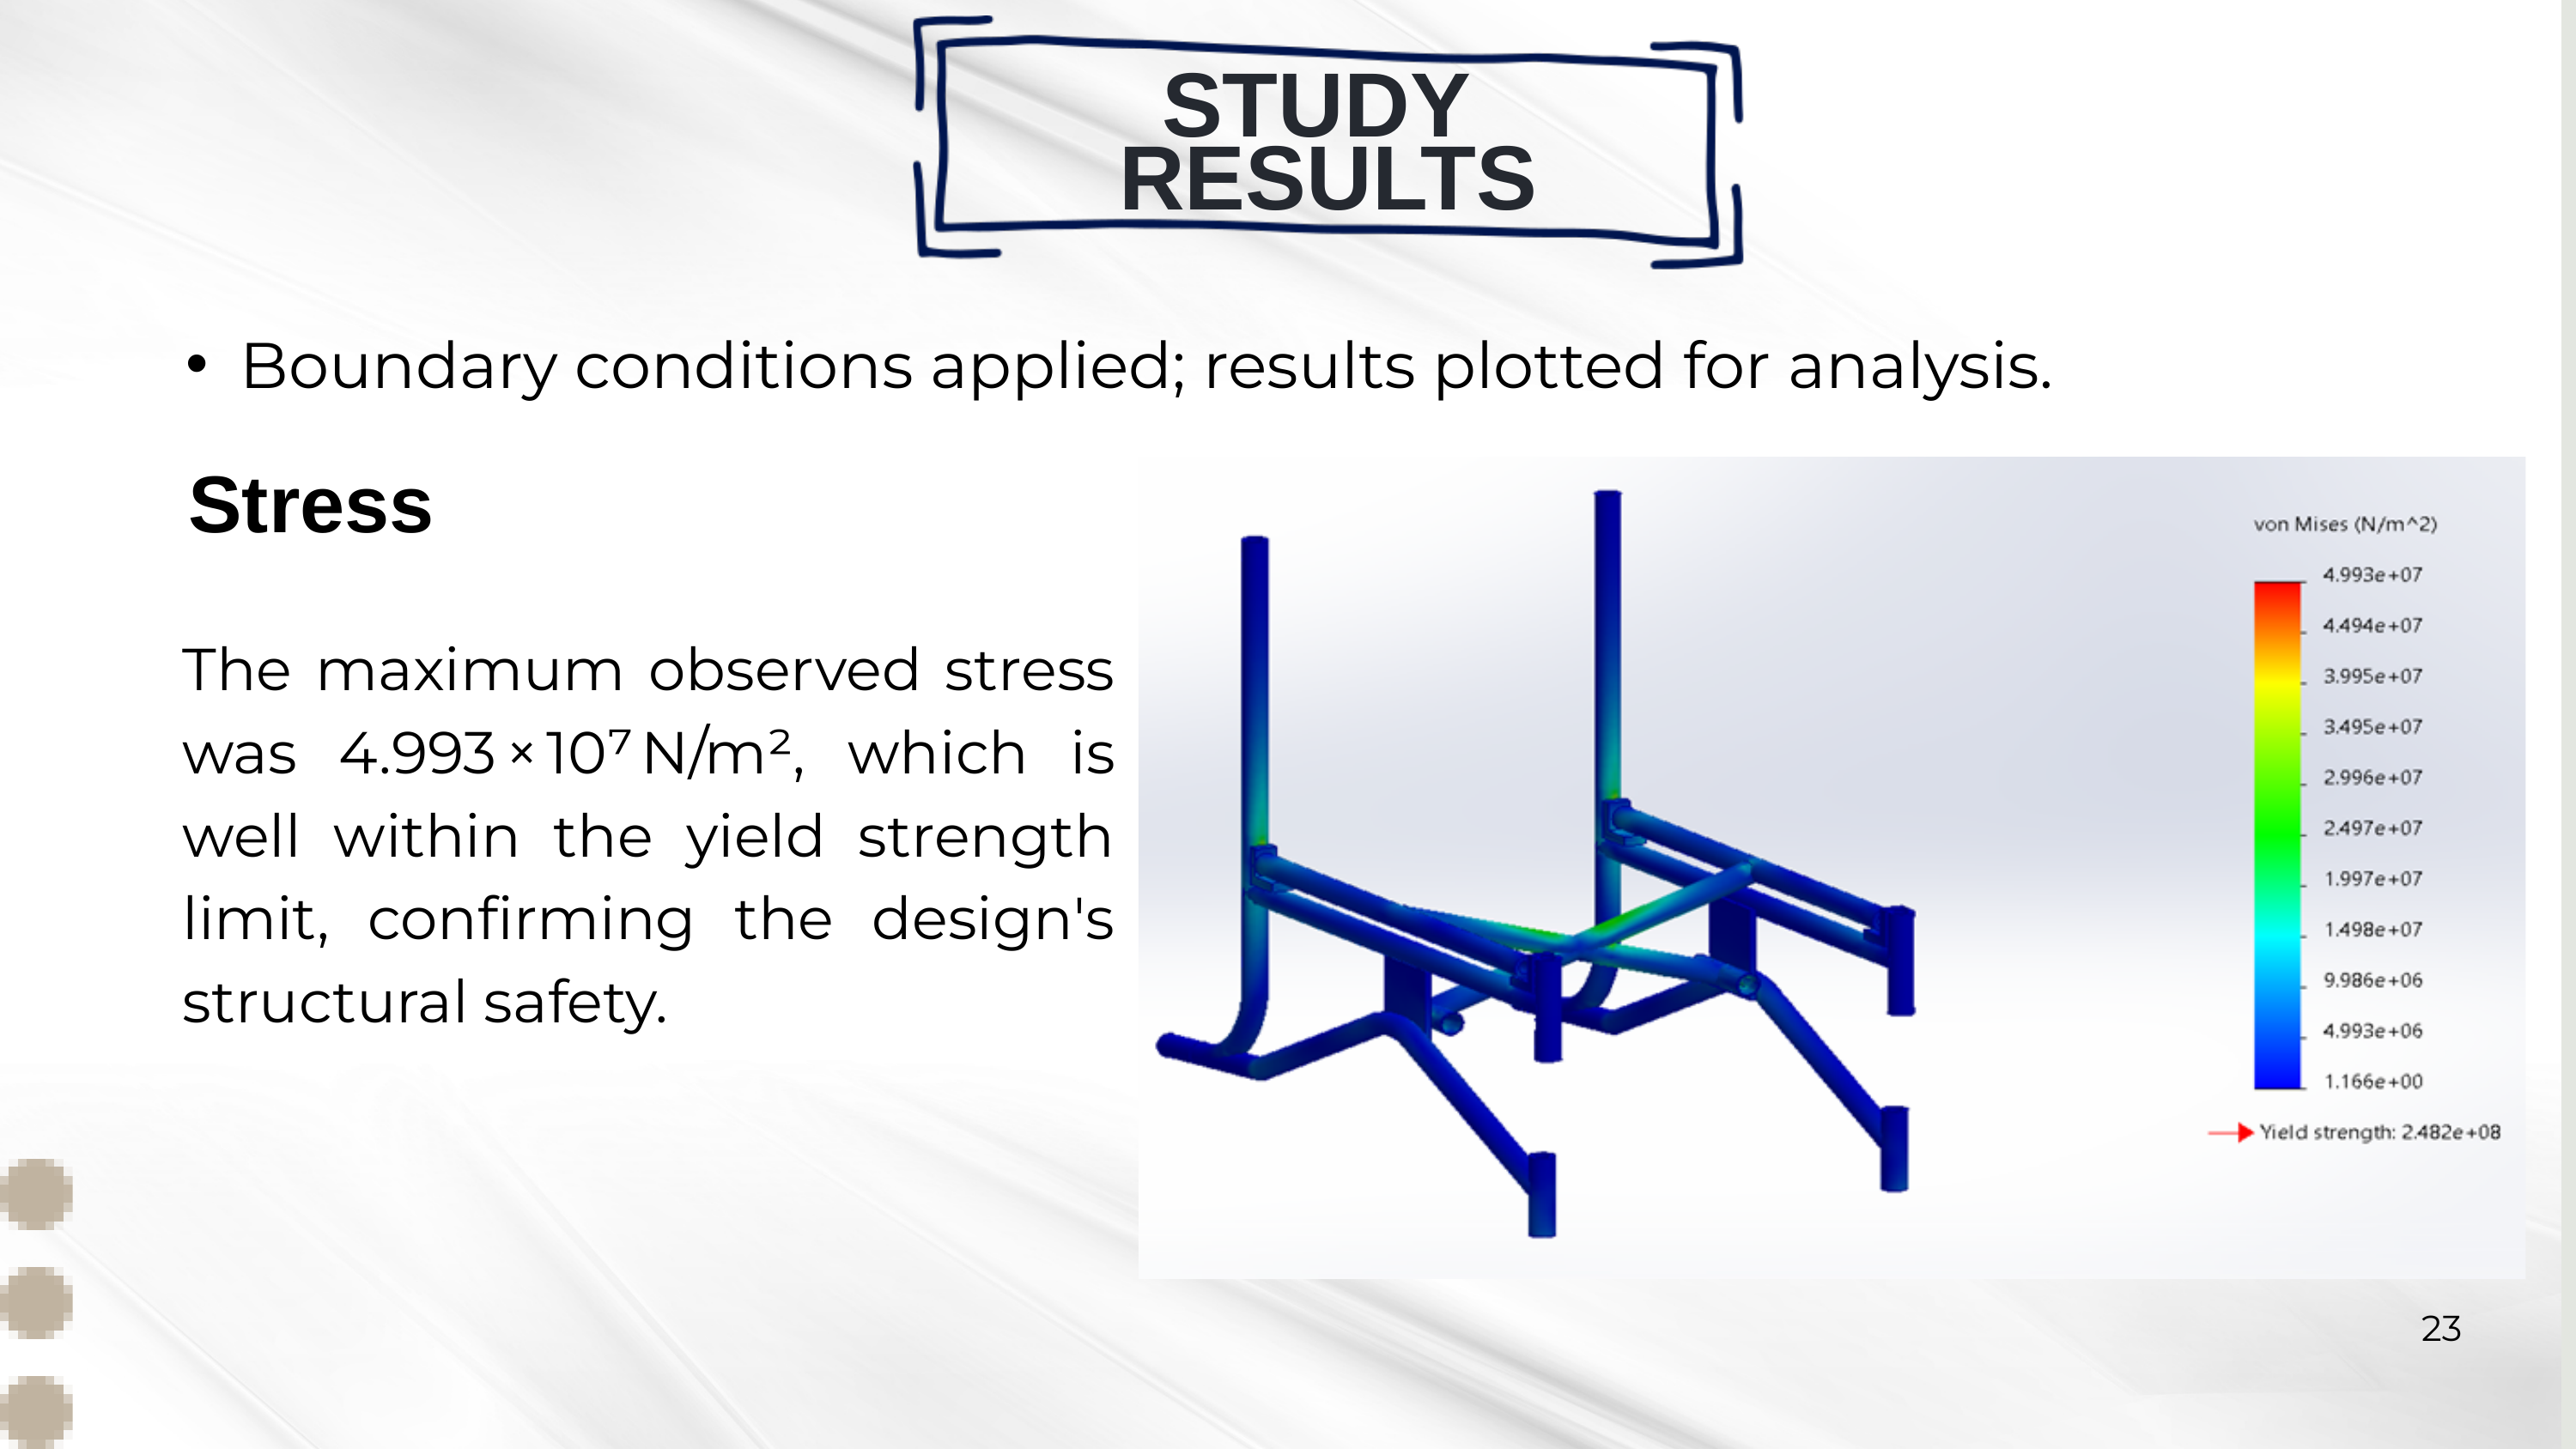

STUDY
RESULTS
Boundary conditions applied; results plotted for analysis.
Stress

The maximum observed stress was 4.993 × 10⁷ N/m², which is well within the yield strength limit, confirming the design's structural safety.

23